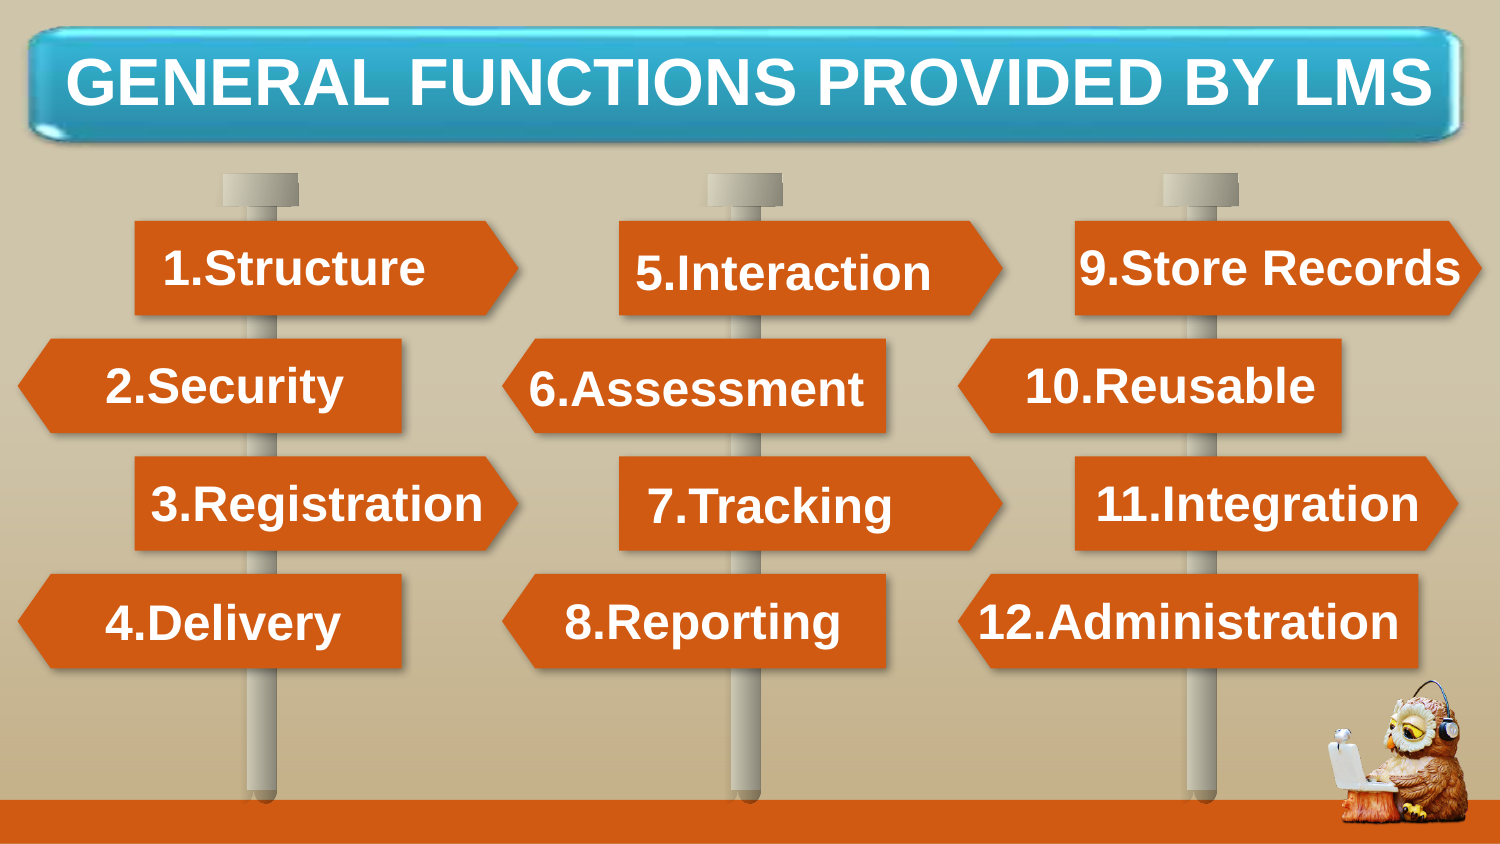

GENERAL FUNCTIONS PROVIDED BY LMS

1.Structure
9.Store Records
5.Interaction

2.Security
10.Reusable
6.Assessment

3.Registration
11.Integration
7.Tracking

8.Reporting
12.Administration
4.Delivery